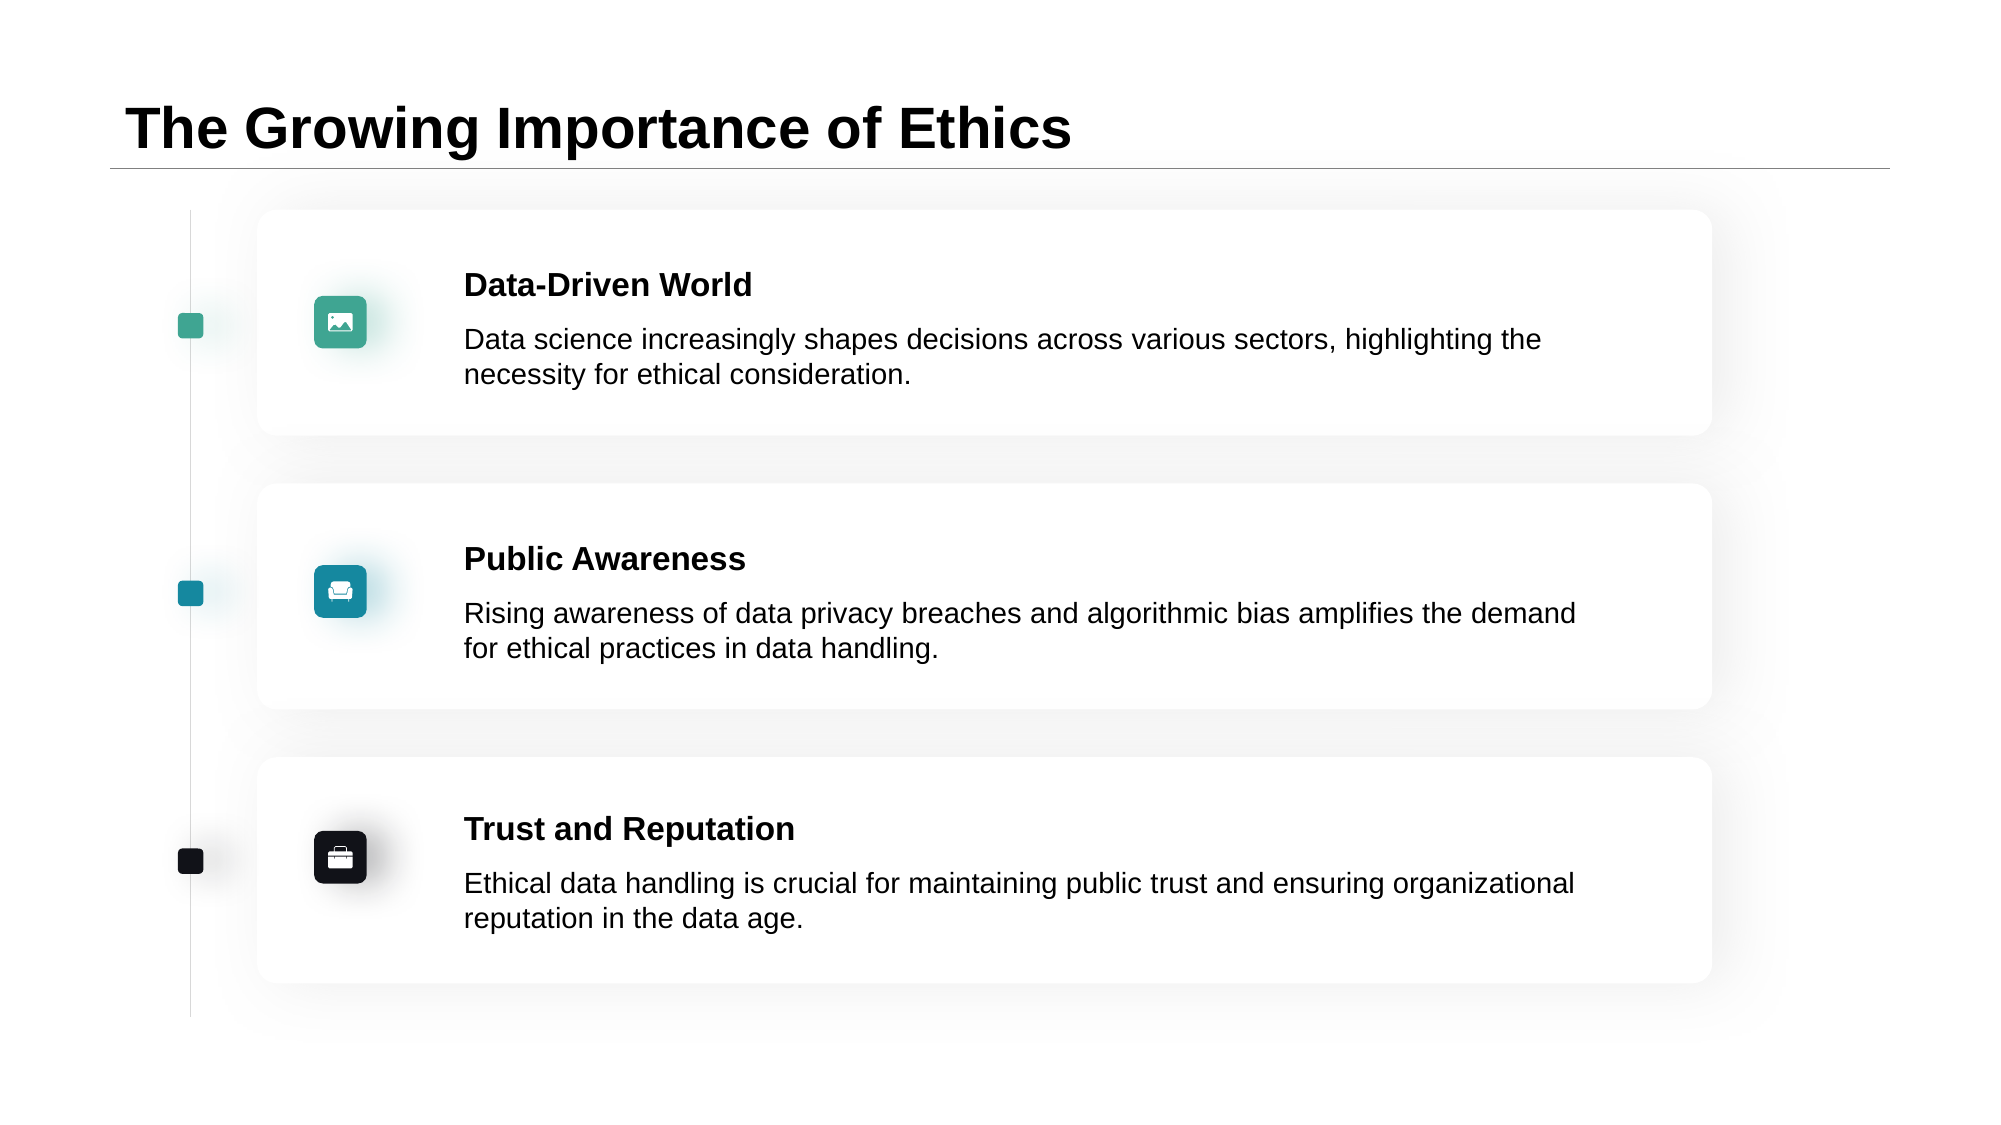

# The Growing Importance of Ethics

Data-Driven World

Data science increasingly shapes decisions across various sectors, highlighting the necessity for ethical consideration.

Public Awareness

Rising awareness of data privacy breaches and algorithmic bias amplifies the demand for ethical practices in data handling.

Trust and Reputation

Ethical data handling is crucial for maintaining public trust and ensuring organizational reputation in the data age.